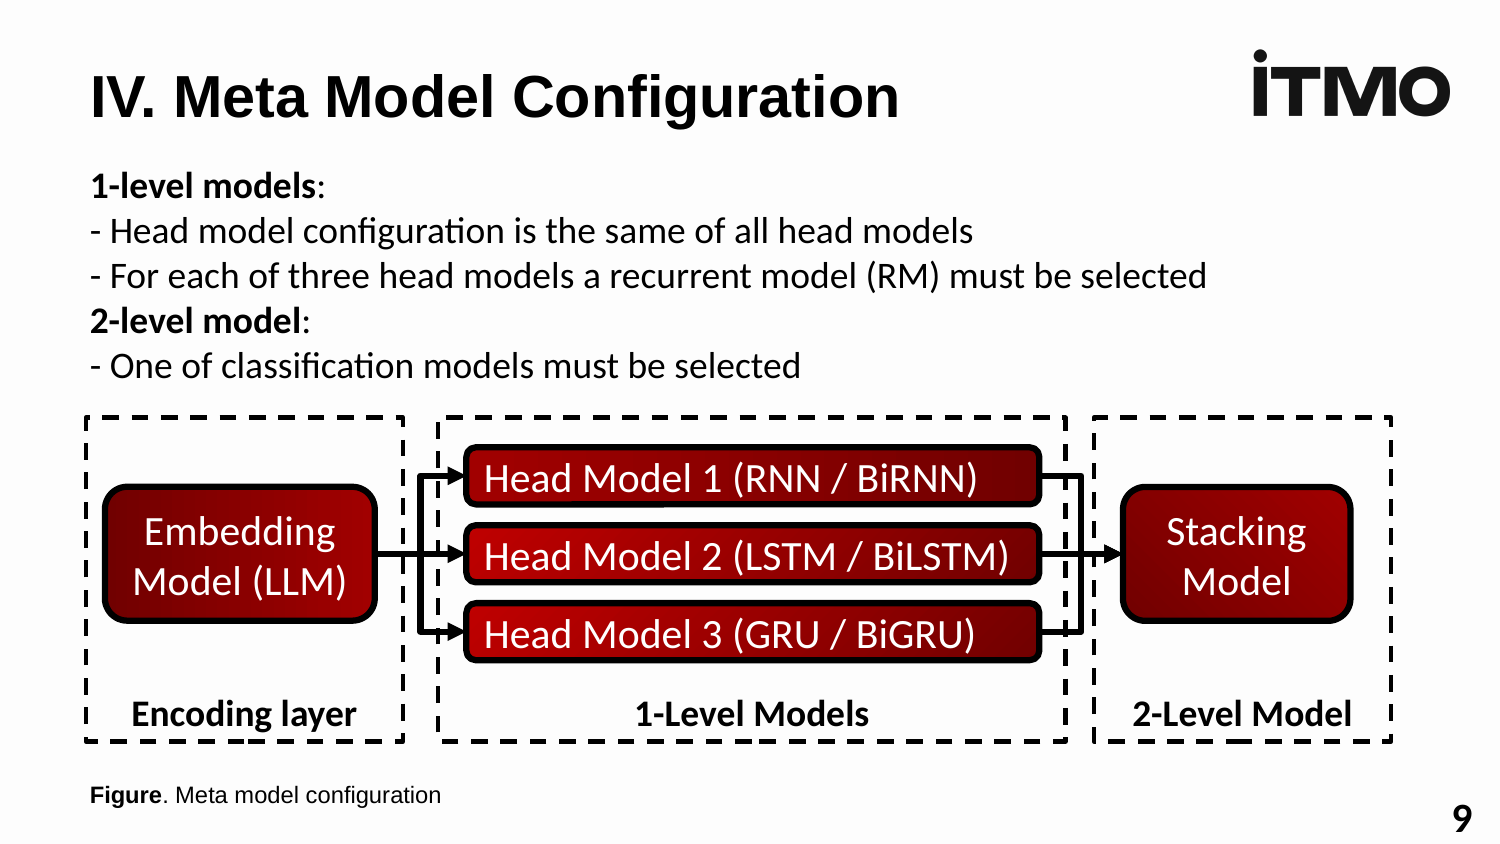

# IV. Meta Model Configuration
1-level models:
- Head model configuration is the same of all head models
- For each of three head models a recurrent model (RM) must be selected
2-level model:
- One of classification models must be selected
Encoding layer
1-Level Models
2-Level Model
Head Model 1 (RNN / BiRNN)
Embedding Model (LLM)
Stacking Model
Head Model 2 (LSTM / BiLSTM)
Head Model 3 (GRU / BiGRU)
Figure. Meta model configuration
9